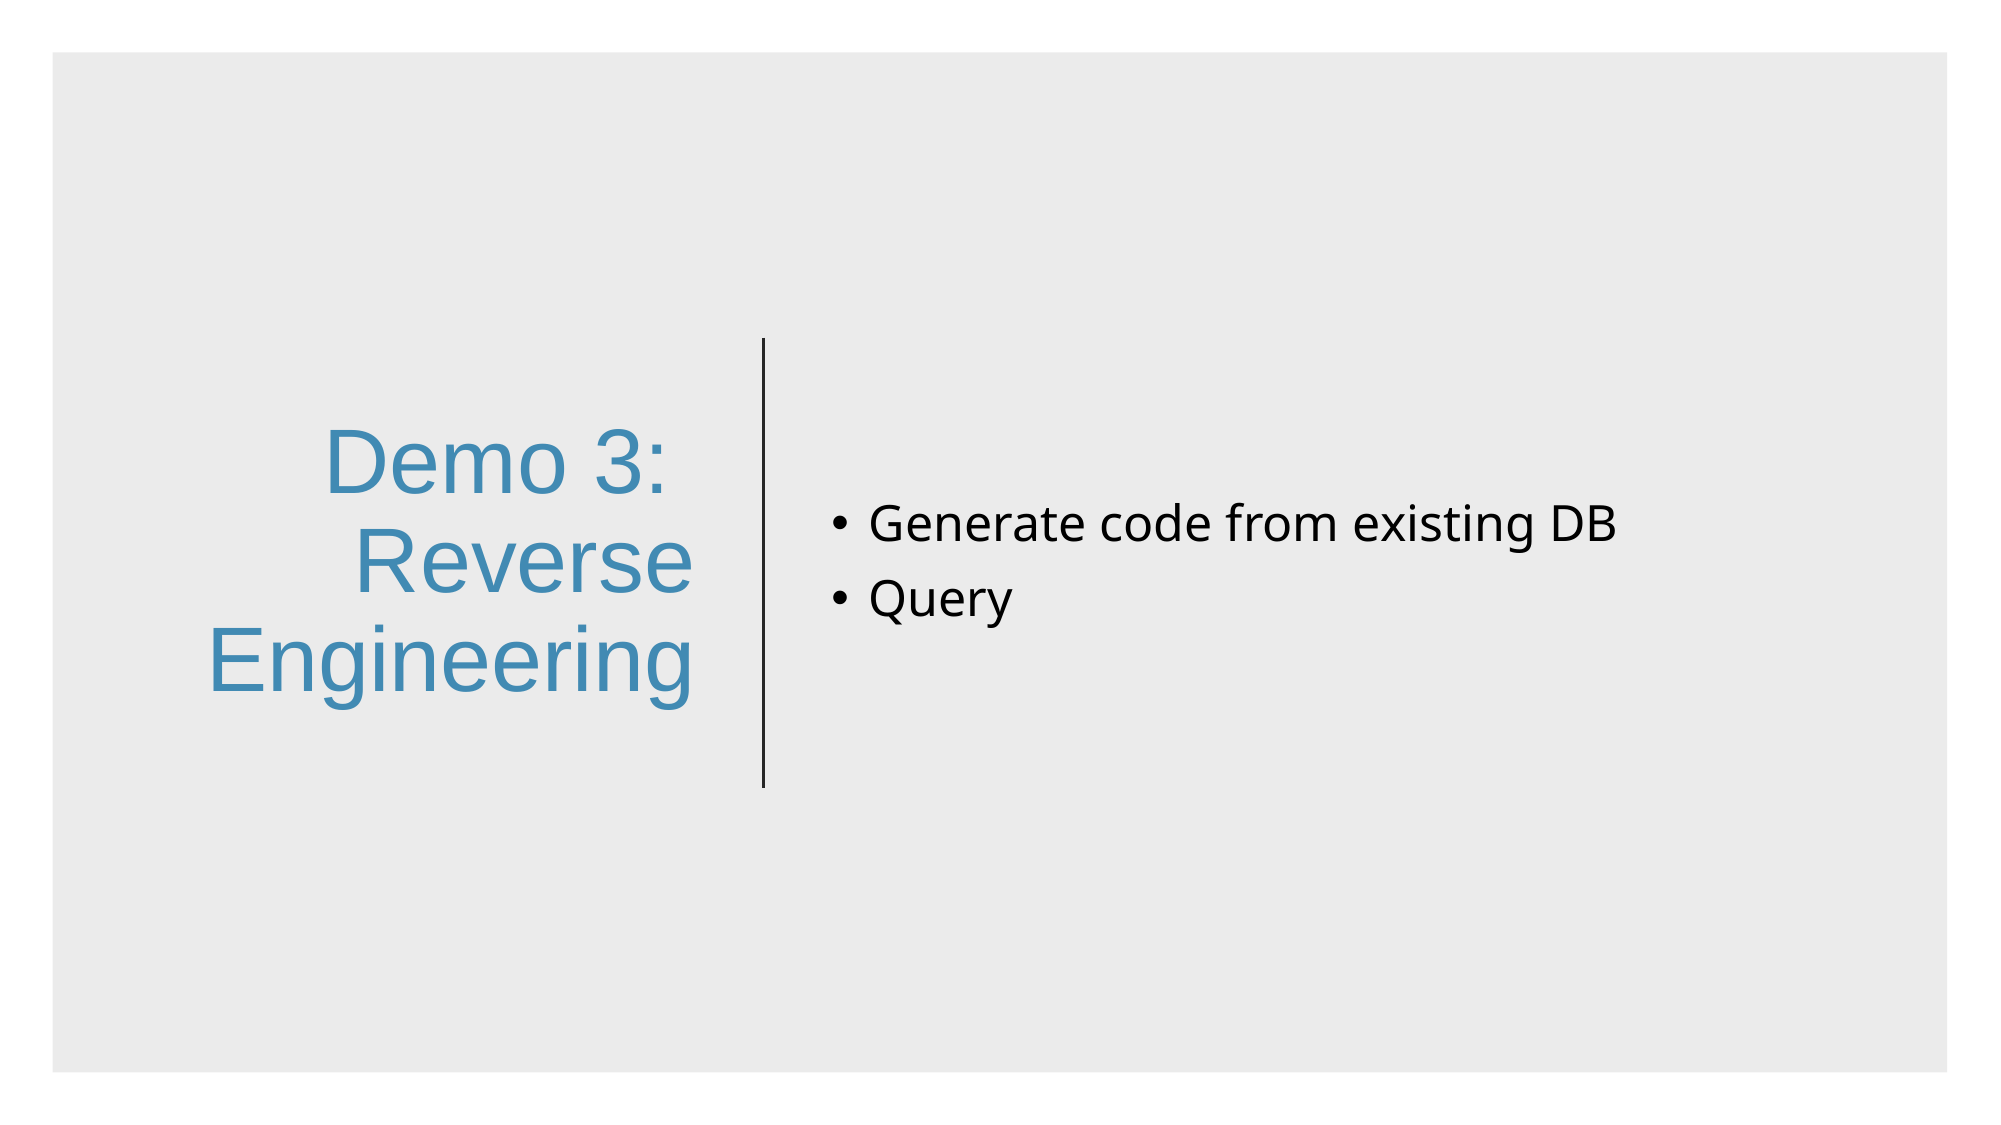

# Demo 3: Reverse Engineering
Generate code from existing DB
Query